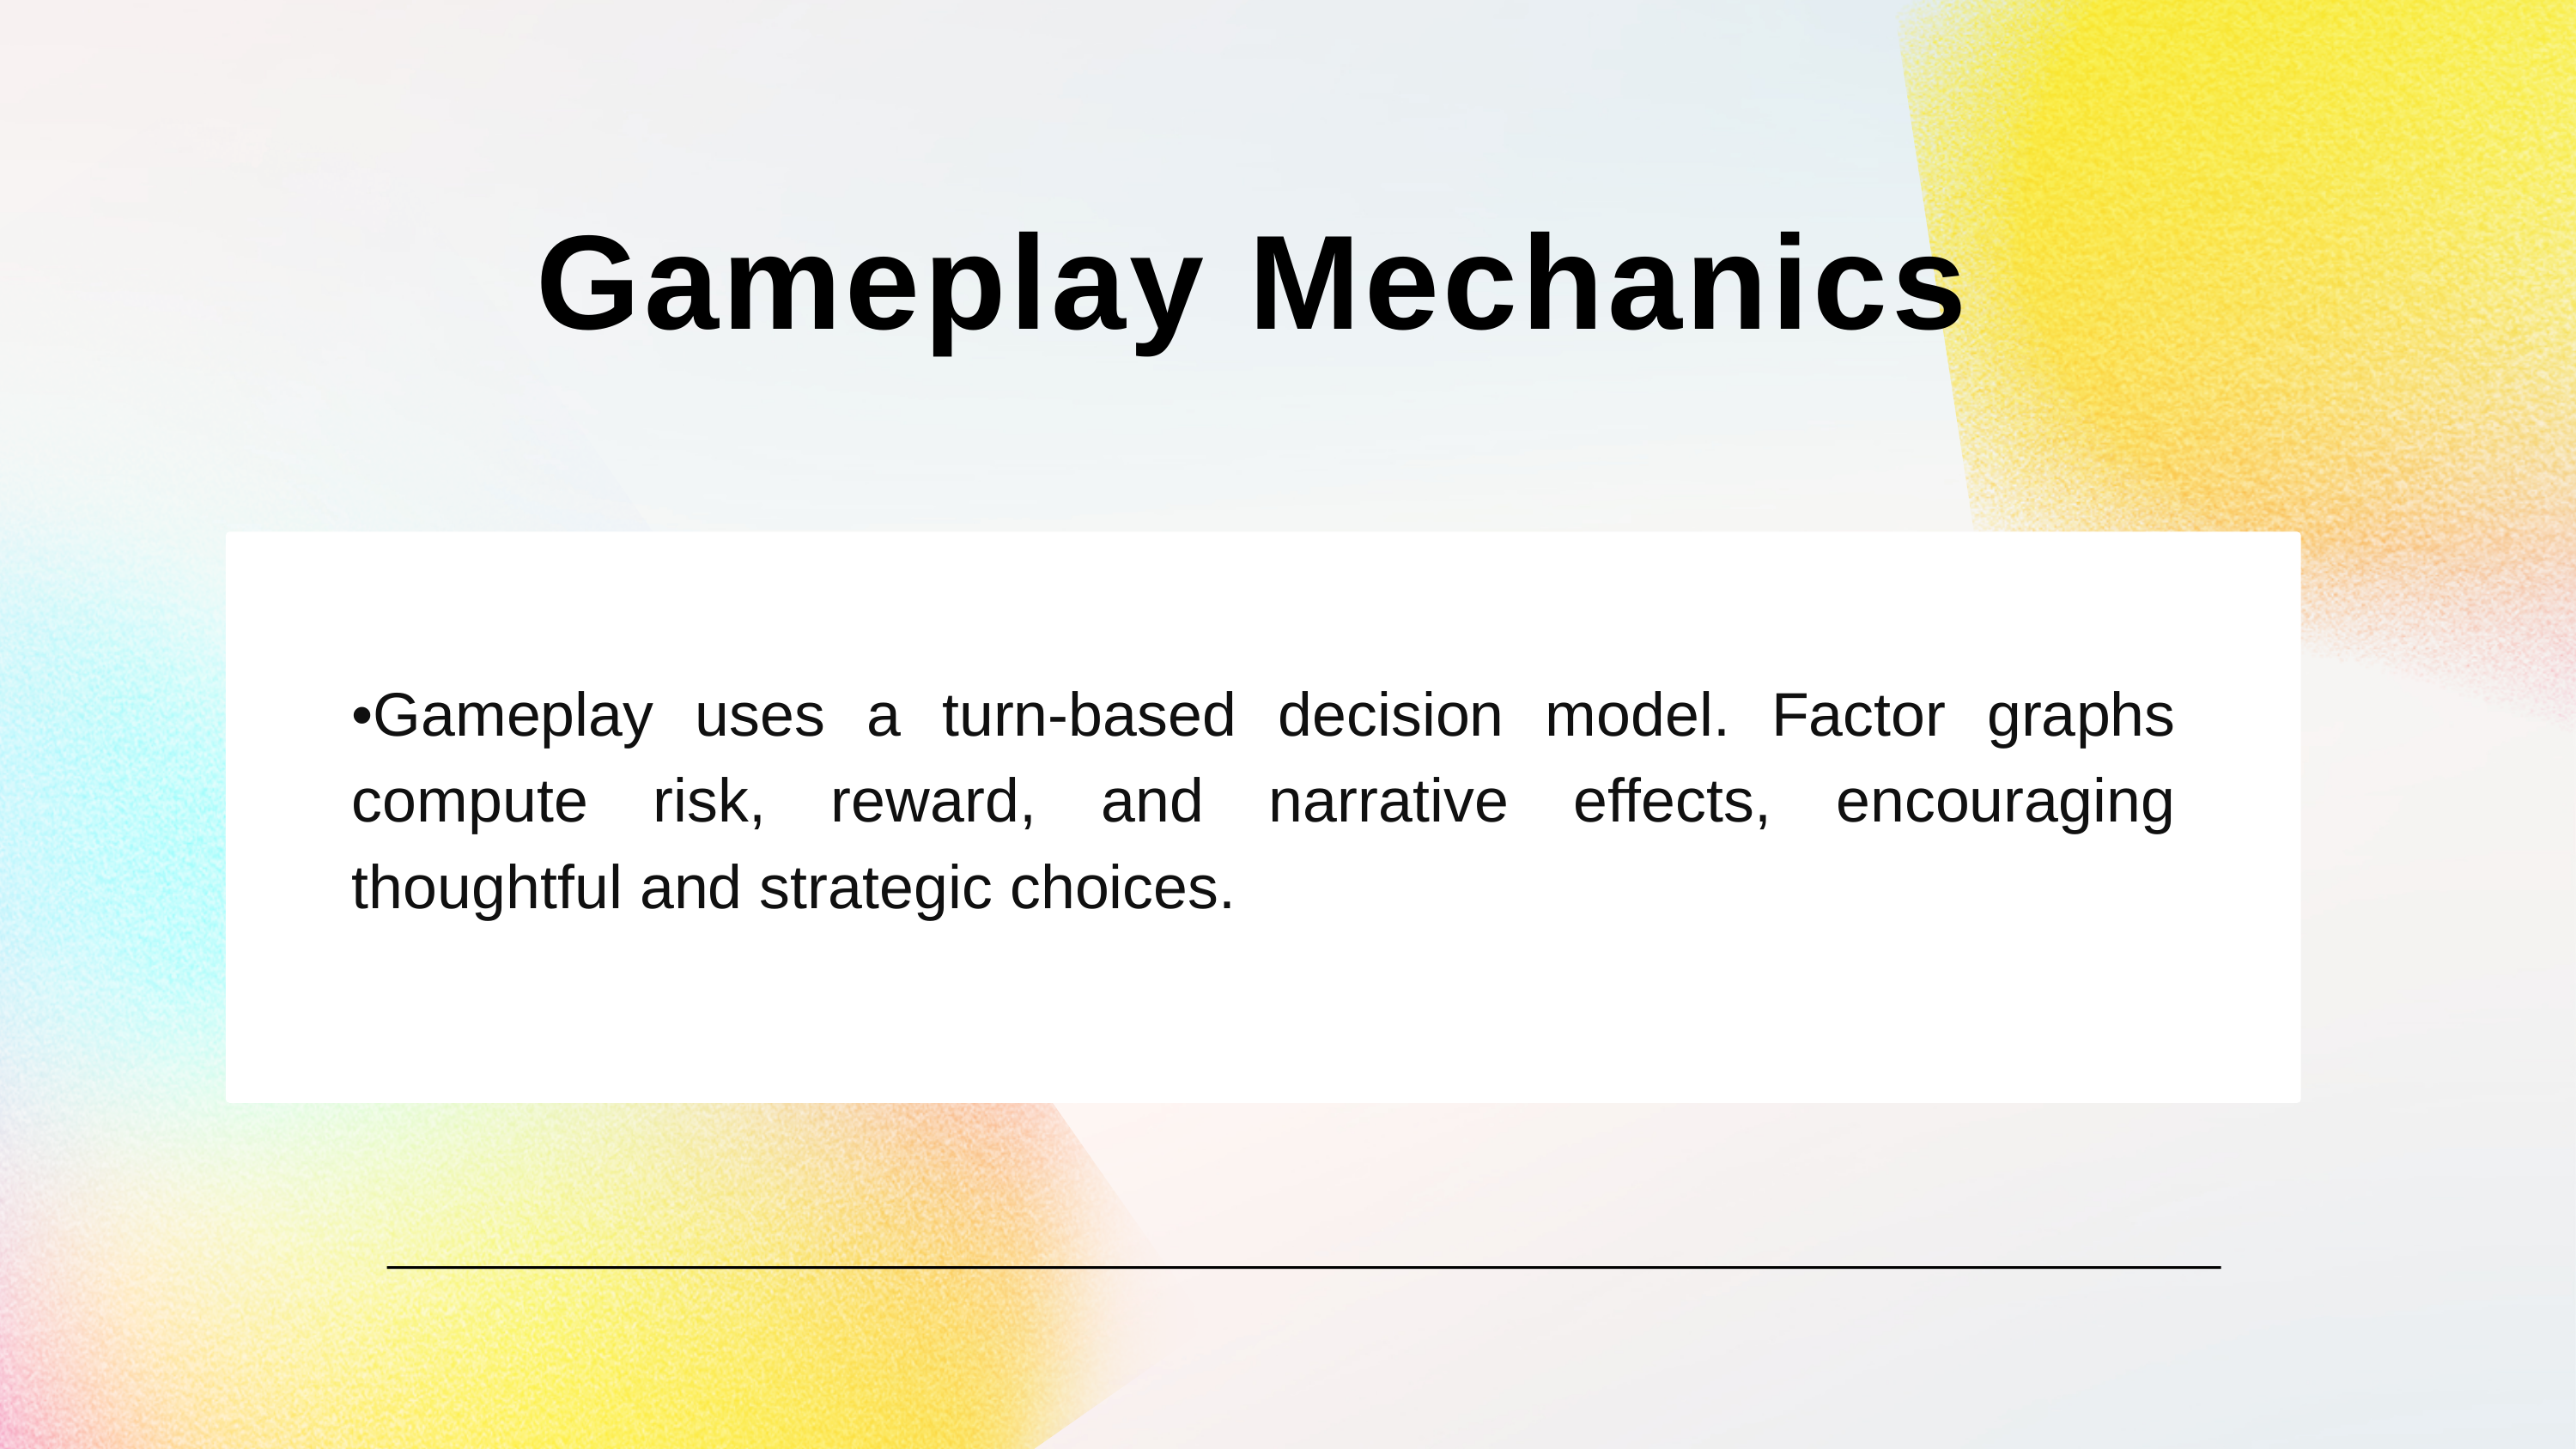

Gameplay Mechanics

•Gameplay uses a turn‑based decision model. Factor graphs compute risk, reward, and narrative effects, encouraging thoughtful and strategic choices.